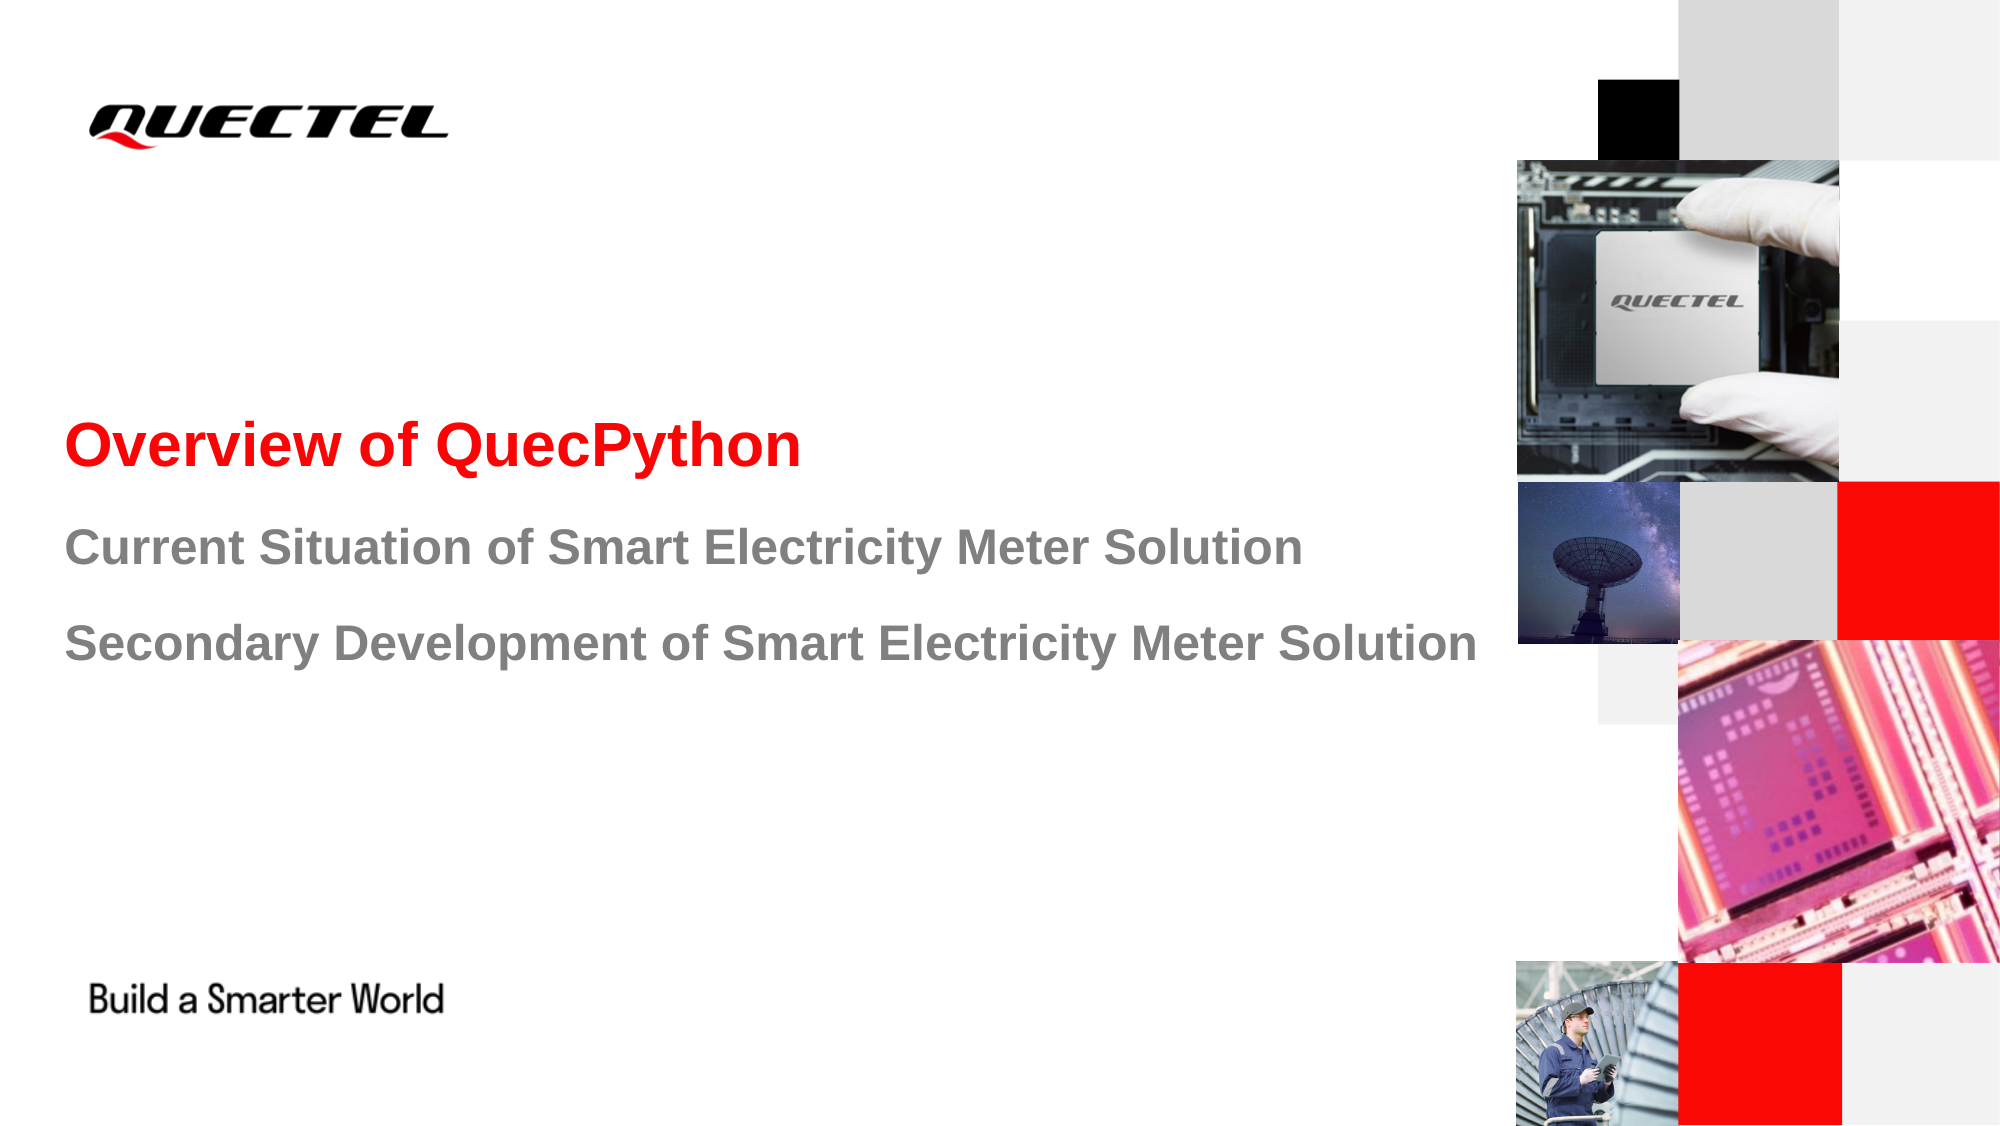

Overview of QuecPython
Current Situation of Smart Electricity Meter Solution
Secondary Development of Smart Electricity Meter Solution